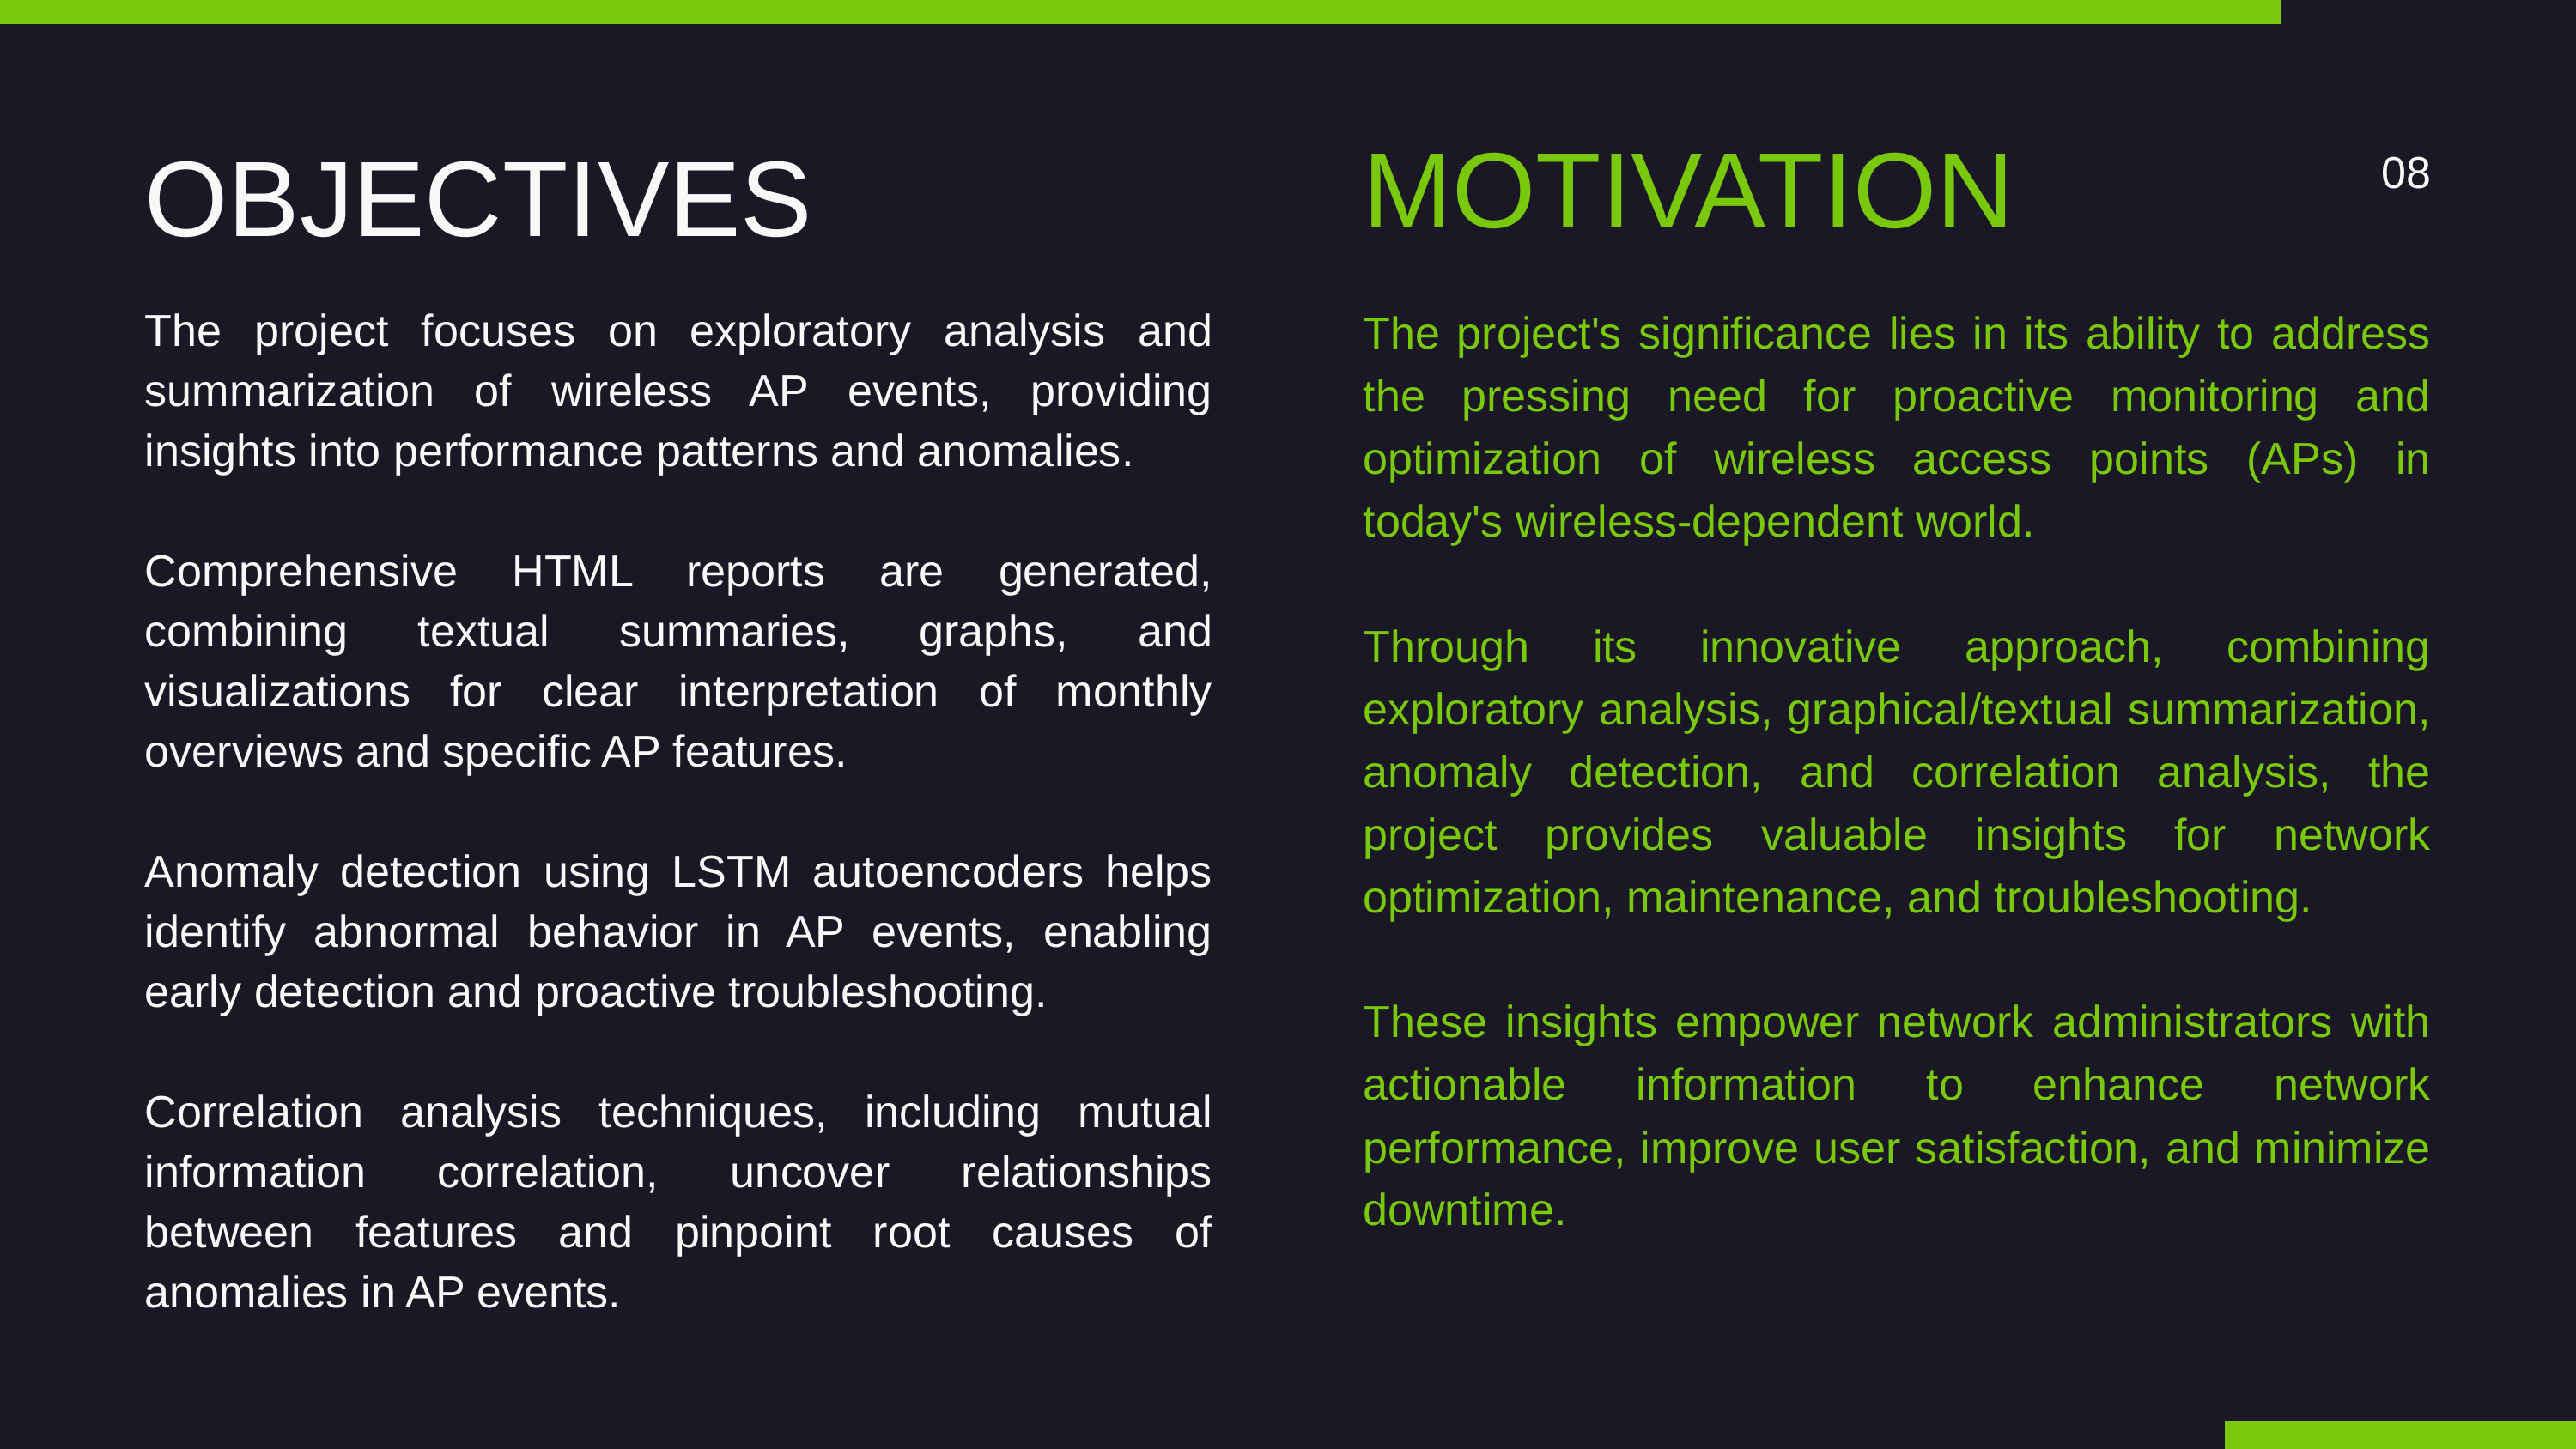

MOTIVATION
OBJECTIVES
08
The project focuses on exploratory analysis and summarization of wireless AP events, providing insights into performance patterns and anomalies.

Comprehensive HTML reports are generated, combining textual summaries, graphs, and visualizations for clear interpretation of monthly overviews and specific AP features.

Anomaly detection using LSTM autoencoders helps identify abnormal behavior in AP events, enabling early detection and proactive troubleshooting.

Correlation analysis techniques, including mutual information correlation, uncover relationships between features and pinpoint root causes of anomalies in AP events.
The project's significance lies in its ability to address the pressing need for proactive monitoring and optimization of wireless access points (APs) in today's wireless-dependent world.

Through its innovative approach, combining exploratory analysis, graphical/textual summarization, anomaly detection, and correlation analysis, the project provides valuable insights for network optimization, maintenance, and troubleshooting.

These insights empower network administrators with actionable information to enhance network performance, improve user satisfaction, and minimize downtime.